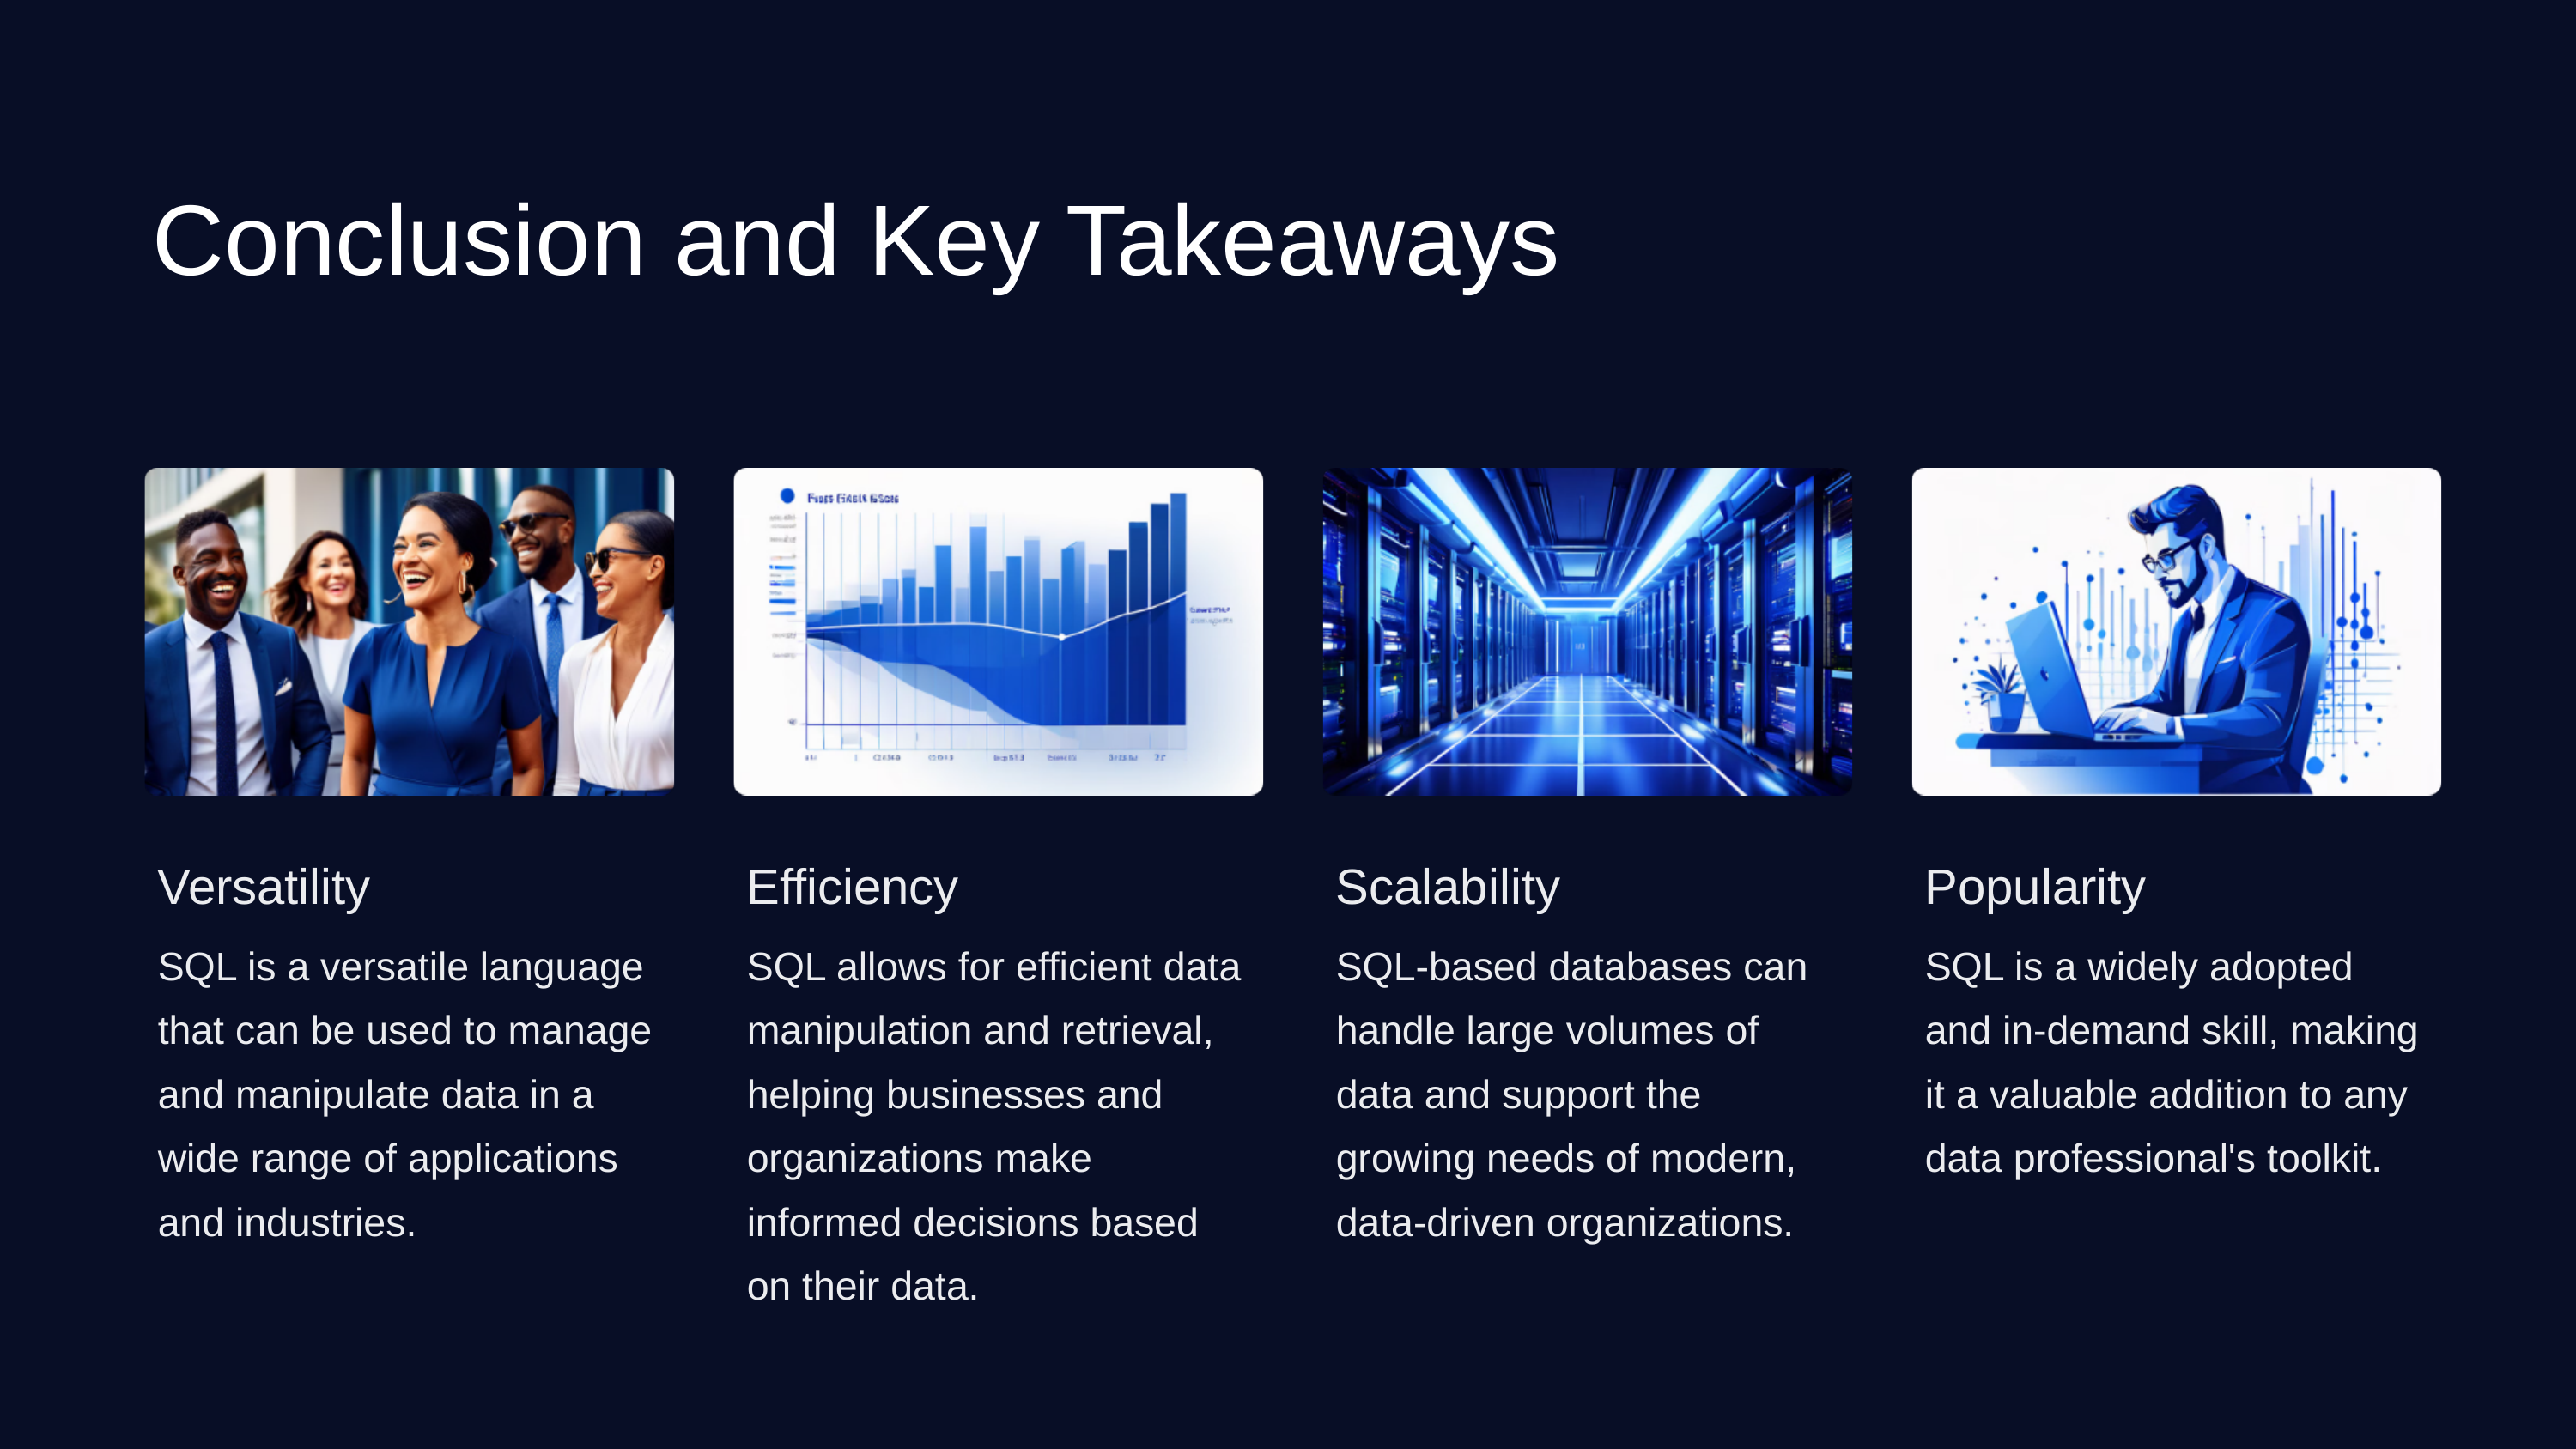

Conclusion and Key Takeaways

Versatility
Efficiency
Scalability
Popularity
SQL is a versatile language that can be used to manage and manipulate data in a wide range of applications and industries.
SQL allows for efficient data manipulation and retrieval, helping businesses and organizations make informed decisions based on their data.
SQL-based databases can handle large volumes of data and support the growing needs of modern, data-driven organizations.
SQL is a widely adopted and in-demand skill, making it a valuable addition to any data professional's toolkit.